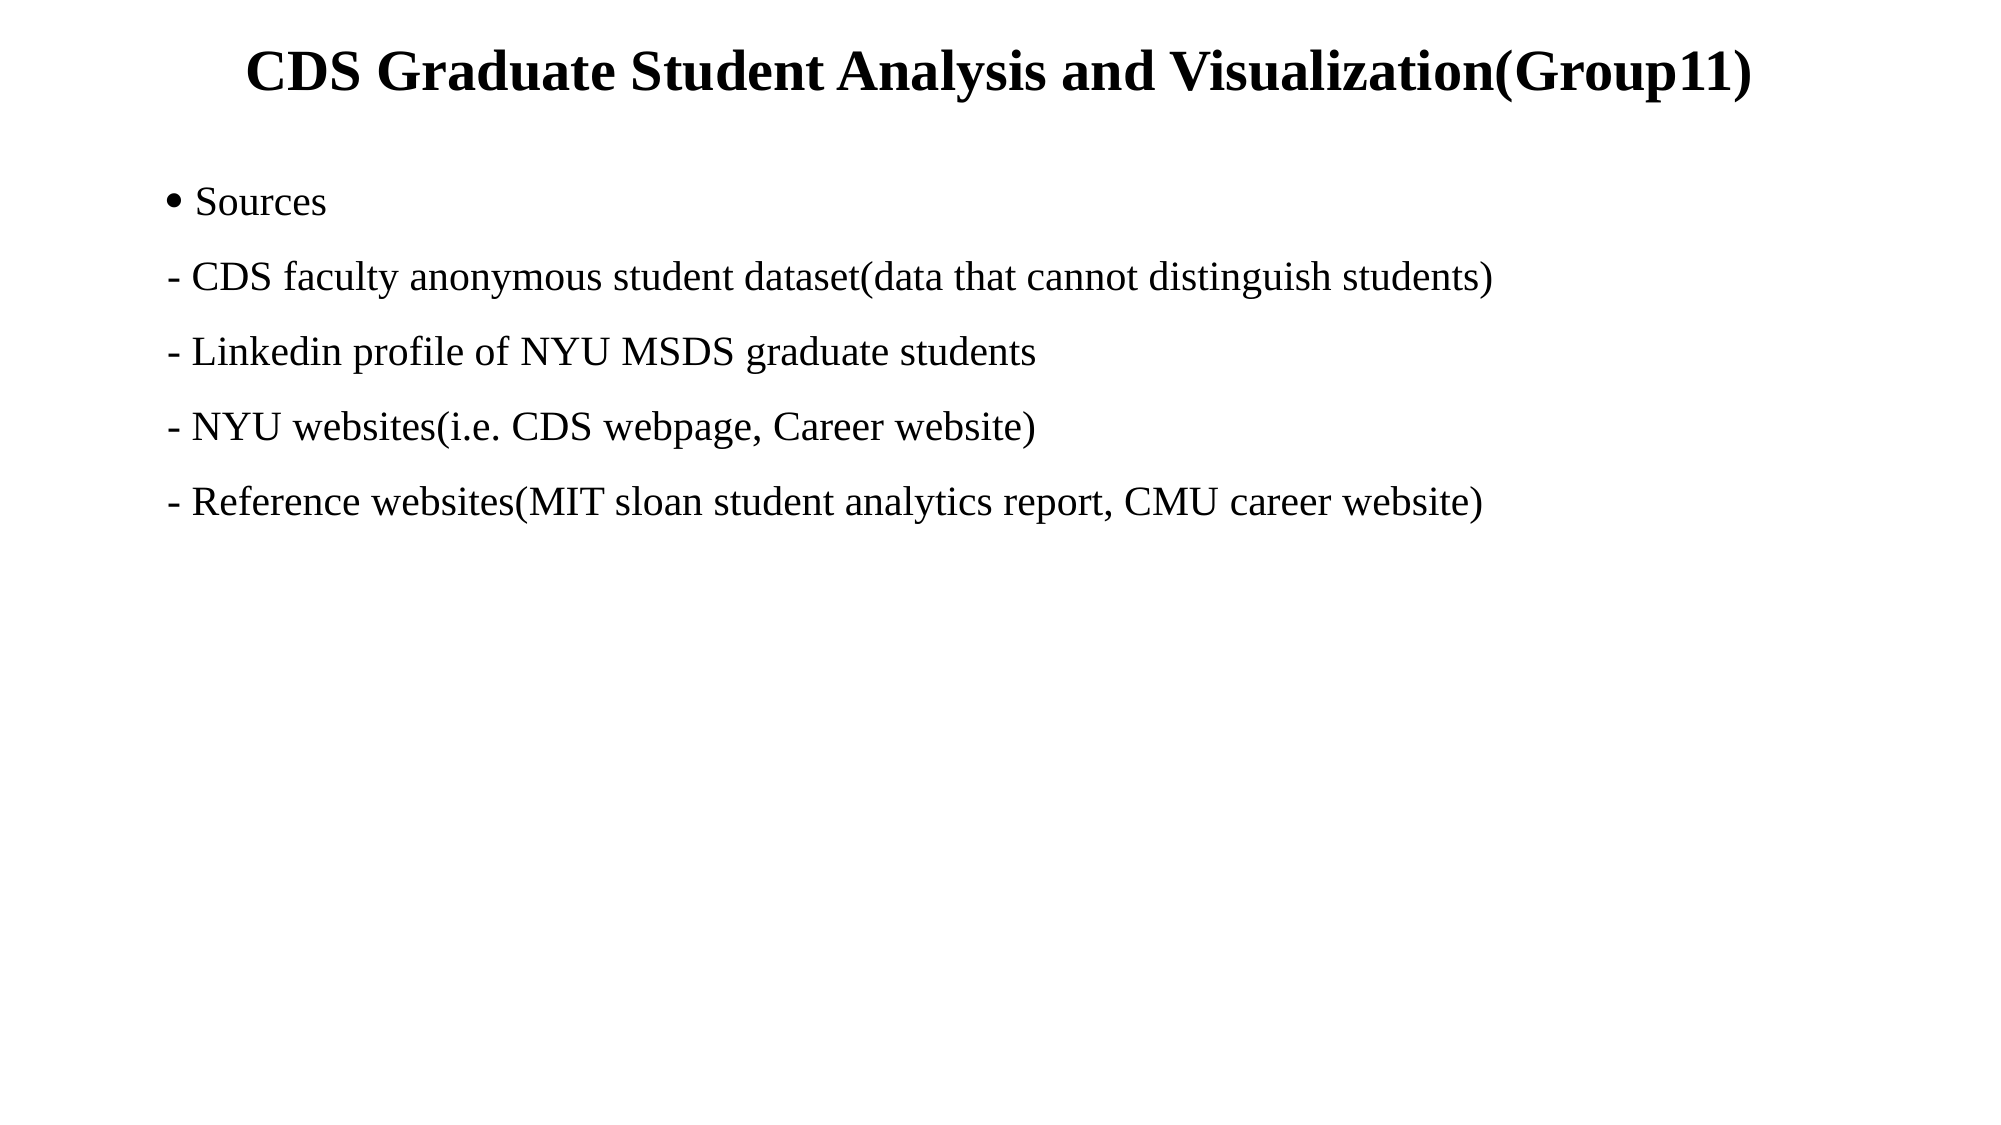

CDS Graduate Student Analysis and Visualization(Group11)

• Sources
- CDS faculty anonymous student dataset(data that cannot distinguish students)
- Linkedin profile of NYU MSDS graduate students
- NYU websites(i.e. CDS webpage, Career website)
- Reference websites(MIT sloan student analytics report, CMU career website)